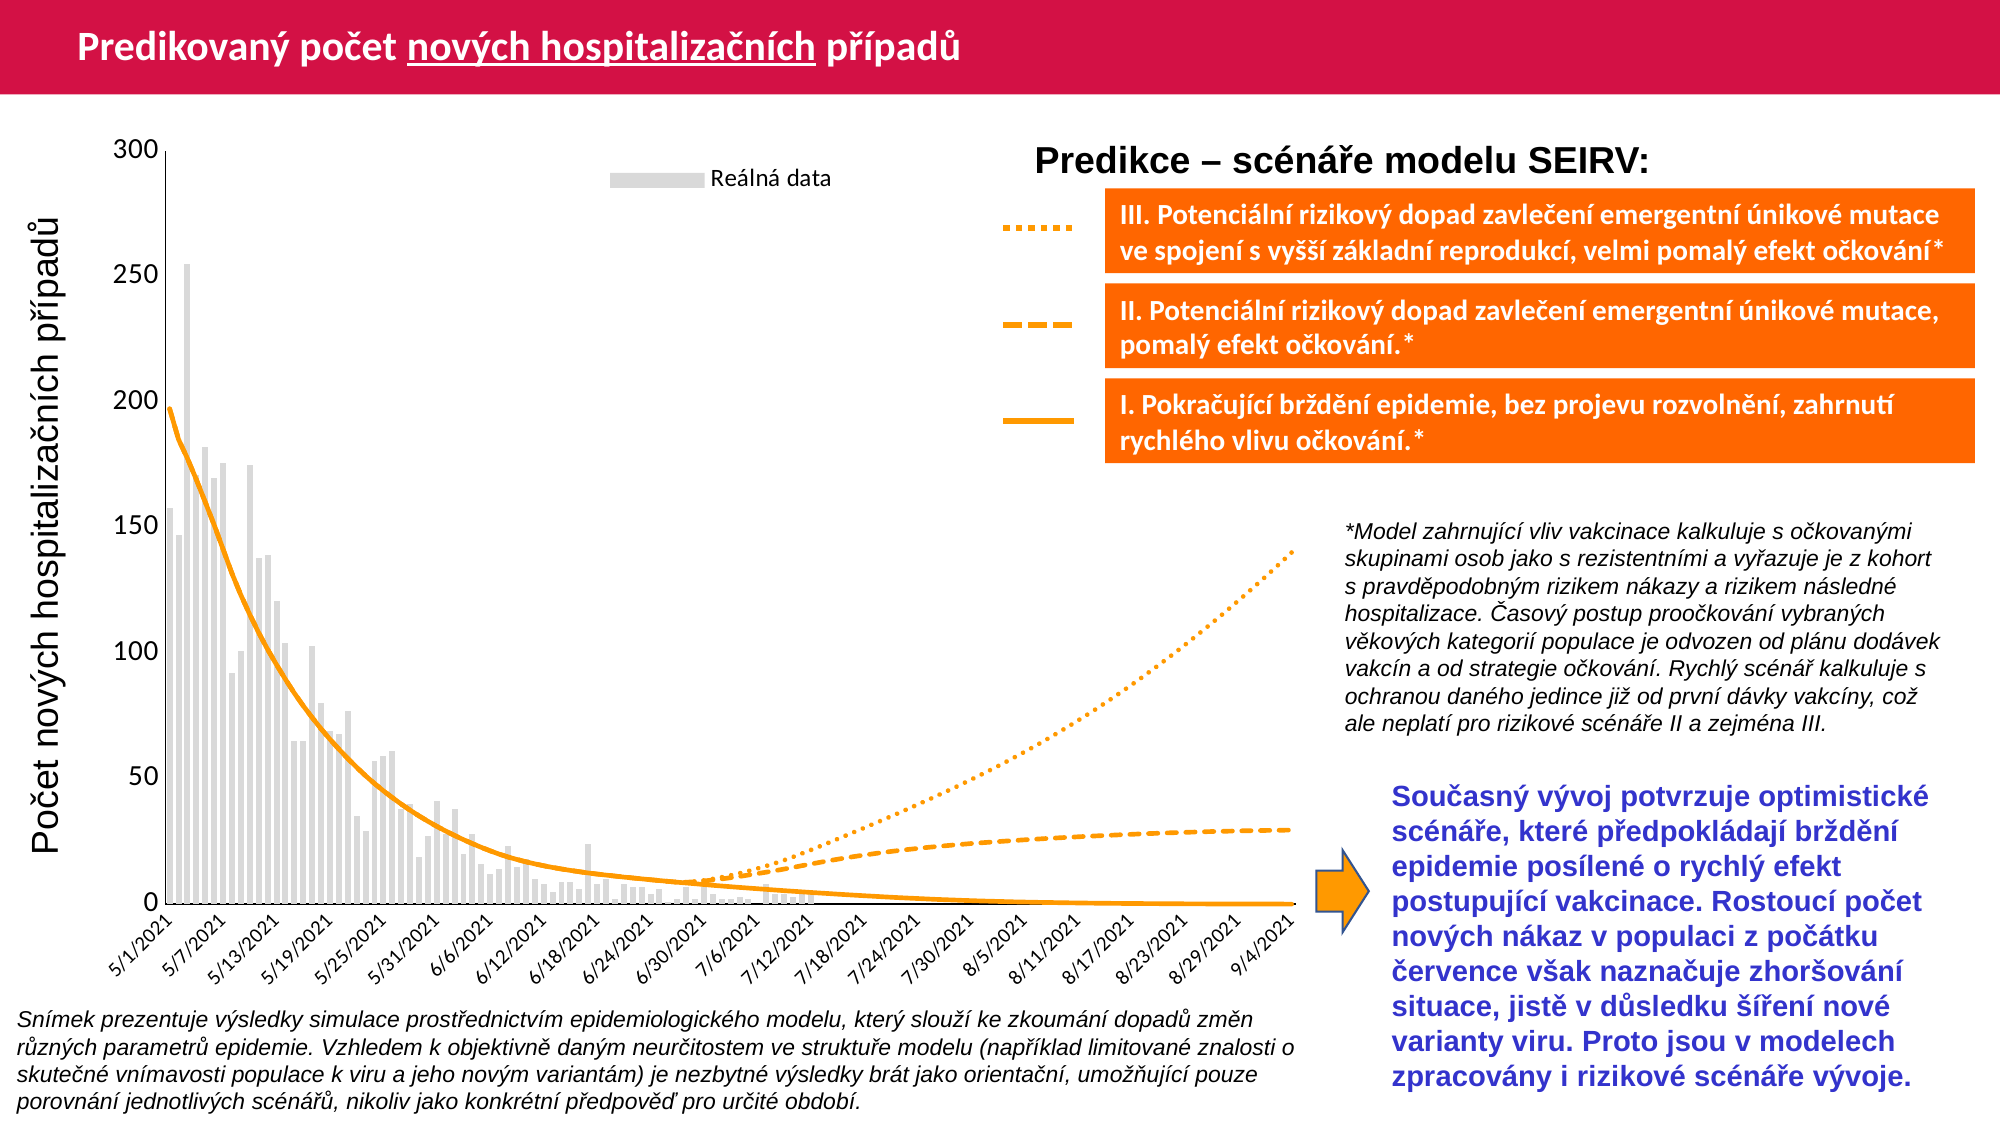

# Predikovaný počet nových hospitalizačních případů

### Chart

| Category | Reálná data | V2 | V3 | C |
|---|---|---|---|---|
| 44317 | 158.0 | 197.37176117405326 | 197.37176117405326 | 197.37176117405326 |
| 44318 | 147.0 | 185.14084426704912 | 185.14084426704912 | 185.14084426704912 |
| 44319 | 255.0 | 177.61019697378626 | 177.61019697378626 | 177.61019697378626 |
| 44320 | 171.0 | 169.18427515658644 | 169.18427515658644 | 169.18427515658644 |
| 44321 | 182.0 | 160.2086109834219 | 160.2086109834219 | 160.2086109834219 |
| 44322 | 170.0 | 151.0987486884869 | 151.0987486884869 | 151.0987486884869 |
| 44323 | 176.0 | 141.4340156752021 | 141.4340156752021 | 141.4340156752021 |
| 44324 | 92.0 | 131.75819782226895 | 131.75819782226895 | 131.75819782226895 |
| 44325 | 101.0 | 123.1545042610922 | 123.1545042610922 | 123.1545042610922 |
| 44326 | 175.0 | 115.36405129587926 | 115.36405129587926 | 115.36405129587926 |
| 44327 | 138.0 | 108.1369932623421 | 108.1369932623421 | 108.1369932623421 |
| 44328 | 139.0 | 101.51445156737505 | 101.51445156737505 | 101.51445156737505 |
| 44329 | 121.0 | 95.43797074267022 | 95.43797074267022 | 95.43797074267022 |
| 44330 | 104.0 | 89.59406349924589 | 89.59406349924589 | 89.59406349924589 |
| 44331 | 65.0 | 84.10453892883947 | 84.10453892883947 | 84.10453892883947 |
| 44332 | 65.0 | 79.04988004417257 | 79.04988004417257 | 79.04988004417257 |
| 44333 | 103.0 | 74.35183791171048 | 74.35183791171048 | 74.35183791171048 |
| 44334 | 80.0 | 69.88274943762106 | 69.88274943762106 | 69.88274943762106 |
| 44335 | 69.0 | 65.71964526044901 | 65.71964526044901 | 65.71964526044901 |
| 44336 | 68.0 | 61.79574756348743 | 61.79574756348743 | 61.79574756348743 |
| 44337 | 77.0 | 58.06235893991495 | 58.06235893991495 | 58.06235893991495 |
| 44338 | 35.0 | 54.51745367163144 | 54.51745367163144 | 54.51745367163144 |
| 44339 | 29.0 | 51.184671694253666 | 51.184671694253666 | 51.184671694253666 |
| 44340 | 57.0 | 48.08300970904844 | 48.08300970904844 | 48.08300970904844 |
| 44341 | 59.0 | 45.182848916268824 | 45.182848916268824 | 45.182848916268824 |
| 44342 | 61.0 | 42.476789294323915 | 42.476789294323915 | 42.476789294323915 |
| 44343 | 38.0 | 39.90228290080009 | 39.90228290080009 | 39.90228290080009 |
| 44344 | 40.0 | 37.46830782811358 | 37.46830782811358 | 37.46830782811358 |
| 44345 | 19.0 | 35.18485803362805 | 35.18485803362805 | 35.18485803362805 |
| 44346 | 27.0 | 33.038837288866745 | 33.038837288866745 | 33.038837288866745 |
| 44347 | 41.0 | 31.019705659784456 | 31.019705659784456 | 31.019705659784456 |
| 44348 | 28.0 | 29.135609603490497 | 29.135609603490497 | 29.135609603490497 |
| 44349 | 38.0 | 27.365181805647403 | 27.365181805647403 | 27.365181805647403 |
| 44350 | 20.0 | 25.69923791226077 | 25.69923791226077 | 25.69923791226077 |
| 44351 | 28.0 | 24.13024674904668 | 24.13024674904668 | 24.13024674904668 |
| 44352 | 16.0 | 22.652264353416317 | 22.652264353416317 | 22.652264353416317 |
| 44353 | 12.0 | 21.261665423965848 | 21.261665423965848 | 21.261665423965848 |
| 44354 | 14.0 | 19.954691578494536 | 19.954691578494536 | 19.954691578494536 |
| 44355 | 23.0 | 18.819548793034226 | 18.819548793034226 | 18.819548793034226 |
| 44356 | 15.0 | 17.816642941711503 | 17.816642941711503 | 17.816642941711503 |
| 44357 | 18.0 | 16.91278303271253 | 16.91278303271253 | 16.91278303271253 |
| 44358 | 10.0 | 16.08982042262735 | 16.08982042262735 | 16.08982042262735 |
| 44359 | 8.0 | 15.337734645254734 | 15.337734645254734 | 15.337734645254734 |
| 44360 | 5.0 | 14.652475634218046 | 14.652475634218046 | 14.652475634218046 |
| 44361 | 9.0 | 14.030447159788743 | 14.030447159788743 | 14.030447159788743 |
| 44362 | 9.0 | 13.46507998684514 | 13.46507998684514 | 13.46507998684514 |
| 44363 | 6.0 | 12.947182973318787 | 12.947182973318787 | 12.947182973318787 |
| 44364 | 24.0 | 12.468676278398018 | 12.468676278398018 | 12.468676278398018 |
| 44365 | 8.0 | 12.022401535786683 | 12.022401535786683 | 12.022401535786683 |
| 44366 | 10.0 | 11.6023306947881 | 11.6023306947881 | 11.6023306947881 |
| 44367 | 2.0 | 11.203243094763653 | 11.203243094763653 | 11.203243094763653 |
| 44368 | 8.0 | 10.821352512009637 | 10.821352512009637 | 10.821352512009637 |
| 44369 | 7.0 | 10.453636157548454 | 10.453636157548454 | 10.453636157548454 |
| 44370 | 7.0 | 10.097862910362068 | 10.097862910362068 | 10.097862910362068 |
| 44371 | 4.0 | 9.752400008784422 | 9.752400008784422 | 9.752400008784422 |
| 44372 | 6.0 | 9.415880256271095 | 9.415880256271095 | 9.415880256271095 |
| 44373 | 1.0 | 9.08740378148451 | 9.08740378148451 | 9.08740378148451 |
| 44374 | 2.0 | 8.766291956349583 | 8.766291956349583 | 8.766291956349583 |
| 44375 | 7.0 | 8.752323730044813 | 8.752323730044813 | 8.452151966263235 |
| 44376 | 2.0 | 8.947504632076559 | 9.035989730684951 | 8.144606580611915 |
| 44377 | 10.0 | 9.261938808702741 | 9.501886885862966 | 7.843378939272414 |
| 44378 | 4.0 | 9.649405727365371 | 10.085507254726602 | 7.5483303001406155 |
| 44379 | 2.0 | 10.086979509206547 | 10.758380003237228 | 7.2593913273476485 |
| 44380 | 2.0 | 10.564898057239832 | 11.510531911925073 | 6.9765810485962545 |
| 44381 | 3.0 | 11.07857400186541 | 12.339598638166514 | 6.699848124527645 |
| 44382 | 2.0 | 11.623776781309497 | 13.243869322734907 | 6.429237246912129 |
| 44383 | None | 12.191815214220277 | 14.216526483122813 | 6.164809380051602 |
| 44384 | 8.0 | 12.774821543205116 | 15.249558512790662 | 5.906603509280693 |
| 44385 | 4.0 | 13.365054059092797 | 16.334943263447947 | 5.6546837166480035 |
| 44386 | 4.0 | 14.002821520311267 | 17.5362091296048 | 5.408189076399873 |
| 44387 | 3.0 | 14.670827934199576 | 18.831468243443066 | 5.1670145310298885 |
| 44388 | 5.0 | 15.34812988373019 | 20.191323308582728 | 4.930539913473975 |
| 44389 | 4.0 | 16.02004773547907 | 21.595003424899335 | 4.6981872883666975 |
| 44390 | None | 16.67670925498416 | 23.028416753062906 | 4.469537519117994 |
| 44391 | None | 17.311722356185903 | 24.482339681863724 | 4.244327676070651 |
| 44392 | None | 17.921759722410044 | 25.95170536719092 | 4.022584178306016 |
| 44393 | None | 18.504914189717926 | 27.43335888981461 | 3.8045235841606324 |
| 44394 | None | 19.06041889188895 | 28.925603068006033 | 3.59066527483516 |
| 44395 | None | 19.588548715404382 | 30.428151073064885 | 3.3816510520857084 |
| 44396 | None | 20.089913771354368 | 31.941294342428282 | 3.178181963545935 |
| 44397 | None | 20.565101008184296 | 33.4652545347434 | 2.980850431401073 |
| 44398 | None | 21.015241806456984 | 35.00118961773878 | 2.790308633744535 |
| 44399 | None | 21.44171662627364 | 36.550629029833075 | 2.6070380321043984 |
| 44400 | None | 21.845898534895127 | 38.11518748196068 | 2.4313898988316267 |
| 44401 | None | 22.229154267228914 | 39.69665864572328 | 2.2636513806029877 |
| 44402 | None | 22.592889370126112 | 41.29690946420849 | 2.1040161013303615 |
| 44403 | None | 22.938537363920556 | 42.91792169297686 | 1.9525823617868756 |
| 44404 | None | 23.267357184078424 | 44.561501942329954 | 1.8093324421366135 |
| 44405 | None | 23.580676004178272 | 46.22966439145221 | 1.6741972068289905 |
| 44406 | None | 23.879576868335345 | 47.92423127043834 | 1.547038250997065 |
| 44407 | None | 24.165158771022323 | 49.64706589885799 | 1.4276821612293262 |
| 44408 | None | 24.43844838304834 | 51.40000147290746 | 1.3159147341215114 |
| 44409 | None | 24.700370181123255 | 53.18477685032799 | 1.2114810273466394 |
| 44410 | None | 24.951951183217286 | 55.003522275892834 | 1.1141258467243274 |
| 44411 | None | 25.194008835507795 | 56.858053097375276 | 1.0235482310466566 |
| 44412 | None | 25.42728955020832 | 58.75012082167914 | 0.9394339092003156 |
| 44413 | None | 25.652460879152656 | 60.68142981043872 | 0.8614496410981602 |
| 44414 | None | 25.870136933863098 | 62.65367600449149 | 0.7892575272138715 |
| 44415 | None | 26.080905715007596 | 64.6685822765815 | 0.722525998297271 |
| 44416 | None | 26.285305289648242 | 66.72785308290905 | 0.6609270644982238 |
| 44417 | None | 26.483393361387115 | 68.83186648400658 | 0.60409835510655 |
| 44418 | None | 26.675292647815557 | 70.98125120479358 | 0.5517047014210313 |
| 44419 | None | 26.861134501553654 | 73.17667449564237 | 0.5034359907731467 |
| 44420 | None | 27.041110746864486 | 75.41901735023492 | 0.45900729866177914 |
| 44421 | None | 27.215393923090073 | 77.70912256995527 | 0.41815134354297057 |
| 44422 | None | 27.384058934197974 | 80.04753396558662 | 0.3806114313808253 |
| 44423 | None | 27.54710853283103 | 82.4345636663297 | 0.346142865704842 |
| 44424 | None | 27.70449925694558 | 84.87035757883416 | 0.31451478654521986 |
| 44425 | None | 27.856169239794976 | 87.35496616951335 | 0.2855123646614989 |
| 44426 | None | 28.00204644694648 | 89.88835698581342 | 0.2589367739796319 |
| 44427 | None | 28.1420525262997 | 92.47041707181711 | 0.23460434930399332 |
| 44428 | None | 28.276098458207137 | 95.1009305212249 | 0.21234504978993457 |
| 44429 | None | 28.404084379996743 | 97.7795709827165 | 0.19200118624937249 |
| 44430 | None | 28.52589850034037 | 100.5058923619817 | 0.17342609528315578 |
| 44431 | None | 28.64141965362243 | 103.27933195516593 | 0.15648322656180433 |
| 44432 | None | 28.750519047263868 | 106.09921137756304 | 0.14104531075645527 |
| 44433 | None | 28.853243653366874 | 108.9655606929958 | 0.12699708505260218 |
| 44434 | None | 28.949587057580022 | 111.87810721299847 | 0.11422971224121427 |
| 44435 | None | 29.03952094494309 | 114.83643074755423 | 0.10264068635134156 |
| 44436 | None | 29.12302407607846 | 117.84009287396748 | 0.09213403715993745 |
| 44437 | None | 29.200092063890857 | 120.88867871158476 | 0.08262022611743412 |
| 44438 | None | 29.27095864312823 | 123.9829174110115 | 0.07401784841631985 |
| 44439 | None | 29.33581273940745 | 127.12329791496875 | 0.06625044200208592 |
| 44440 | None | 29.394830334523853 | 130.31026026650179 | 0.05924636771780285 |
| 44441 | None | 29.448197836826893 | 133.5443260712496 | 0.05293872870504927 |
| 44442 | None | 29.496119360278932 | 136.8261384272457 | 0.0472652703119099 |
| 44443 | None | 29.53881796442385 | 140.1564699837277 | 0.04216831096075532 |
Predikce – scénáře modelu SEIRV:
III. Potenciální rizikový dopad zavlečení emergentní únikové mutace ve spojení s vyšší základní reprodukcí, velmi pomalý efekt očkování*
II. Potenciální rizikový dopad zavlečení emergentní únikové mutace, pomalý efekt očkování.*
I. Pokračující brždění epidemie, bez projevu rozvolnění, zahrnutí rychlého vlivu očkování.*
Počet nových hospitalizačních případů
*Model zahrnující vliv vakcinace kalkuluje s očkovanými skupinami osob jako s rezistentními a vyřazuje je z kohort s pravděpodobným rizikem nákazy a rizikem následné hospitalizace. Časový postup proočkování vybraných věkových kategorií populace je odvozen od plánu dodávek vakcín a od strategie očkování. Rychlý scénář kalkuluje s ochranou daného jedince již od první dávky vakcíny, což ale neplatí pro rizikové scénáře II a zejména III.
Současný vývoj potvrzuje optimistické scénáře, které předpokládají brždění epidemie posílené o rychlý efekt postupující vakcinace. Rostoucí počet nových nákaz v populaci z počátku července však naznačuje zhoršování situace, jistě v důsledku šíření nové varianty viru. Proto jsou v modelech zpracovány i rizikové scénáře vývoje.

Snímek prezentuje výsledky simulace prostřednictvím epidemiologického modelu, který slouží ke zkoumání dopadů změn různých parametrů epidemie. Vzhledem k objektivně daným neurčitostem ve struktuře modelu (například limitované znalosti o skutečné vnímavosti populace k viru a jeho novým variantám) je nezbytné výsledky brát jako orientační, umožňující pouze porovnání jednotlivých scénářů, nikoliv jako konkrétní předpověď pro určité období.